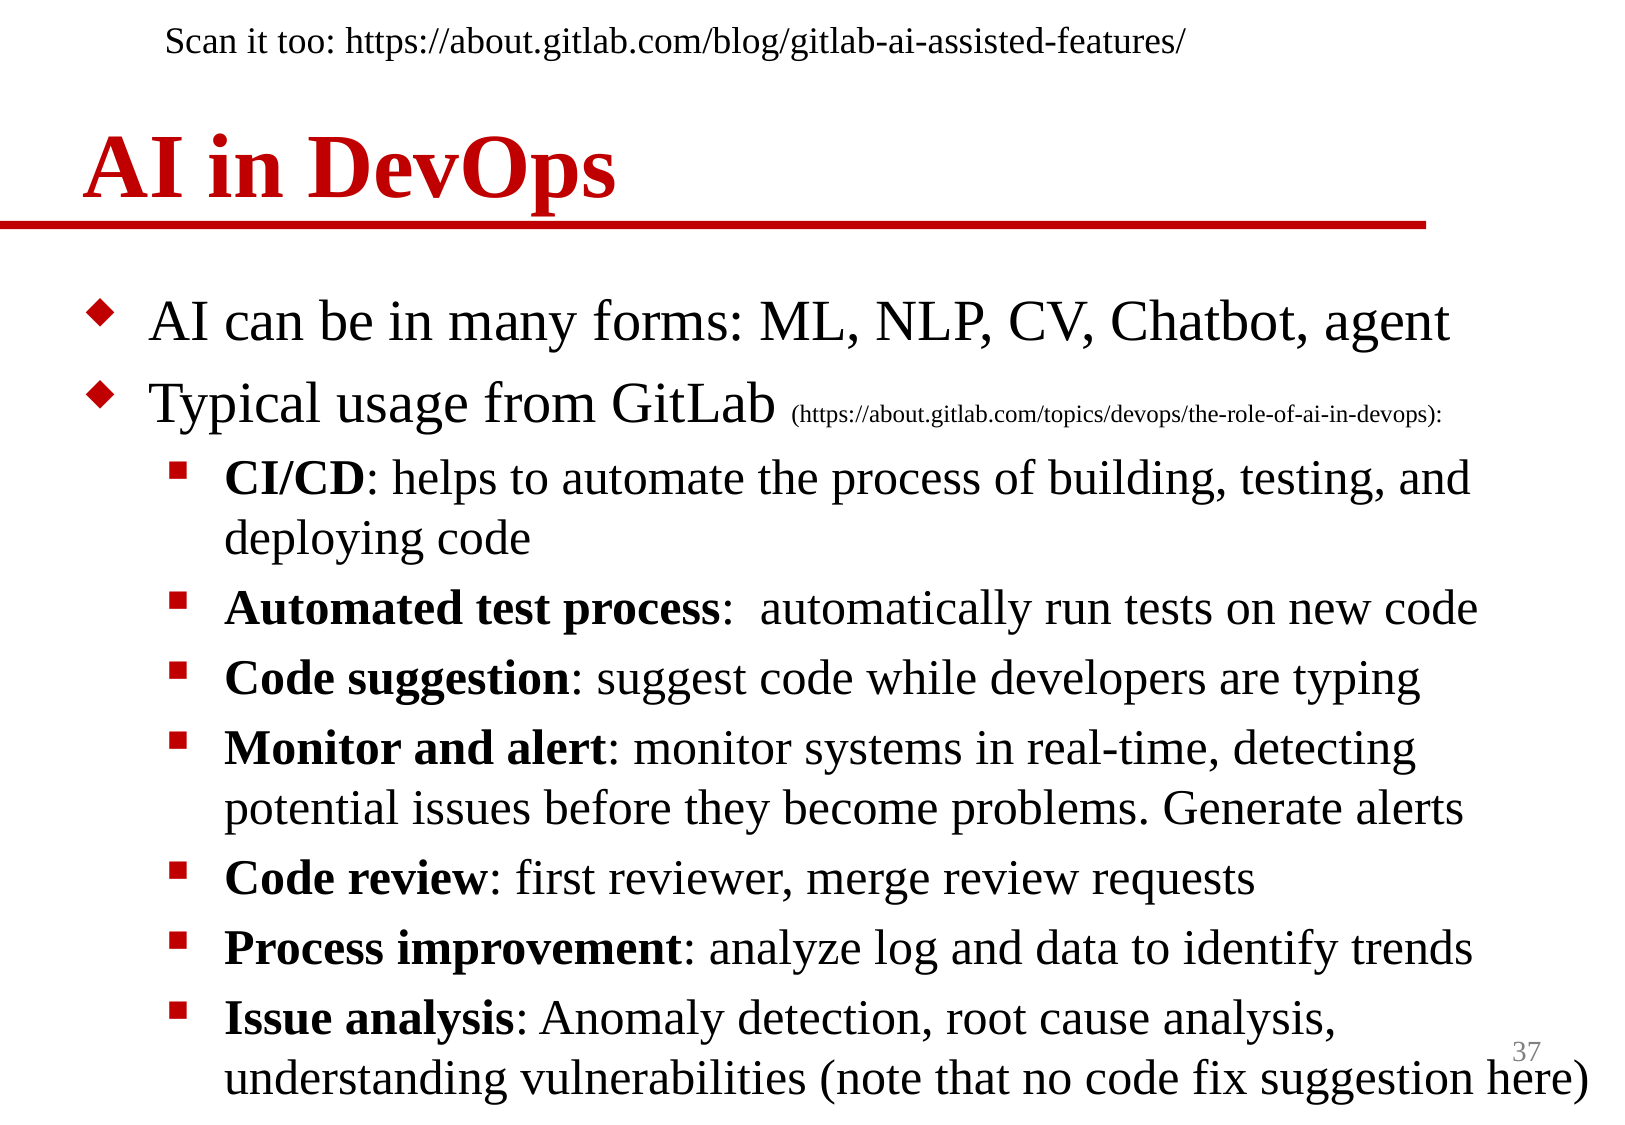

Scan it too: https://about.gitlab.com/blog/gitlab-ai-assisted-features/
# AI in DevOps
AI can be in many forms: ML, NLP, CV, Chatbot, agent
Typical usage from GitLab (https://about.gitlab.com/topics/devops/the-role-of-ai-in-devops):
CI/CD: helps to automate the process of building, testing, and deploying code
Automated test process:  automatically run tests on new code
Code suggestion: suggest code while developers are typing
Monitor and alert: monitor systems in real-time, detecting potential issues before they become problems. Generate alerts
Code review: first reviewer, merge review requests
Process improvement: analyze log and data to identify trends
Issue analysis: Anomaly detection, root cause analysis, understanding vulnerabilities (note that no code fix suggestion here)
37